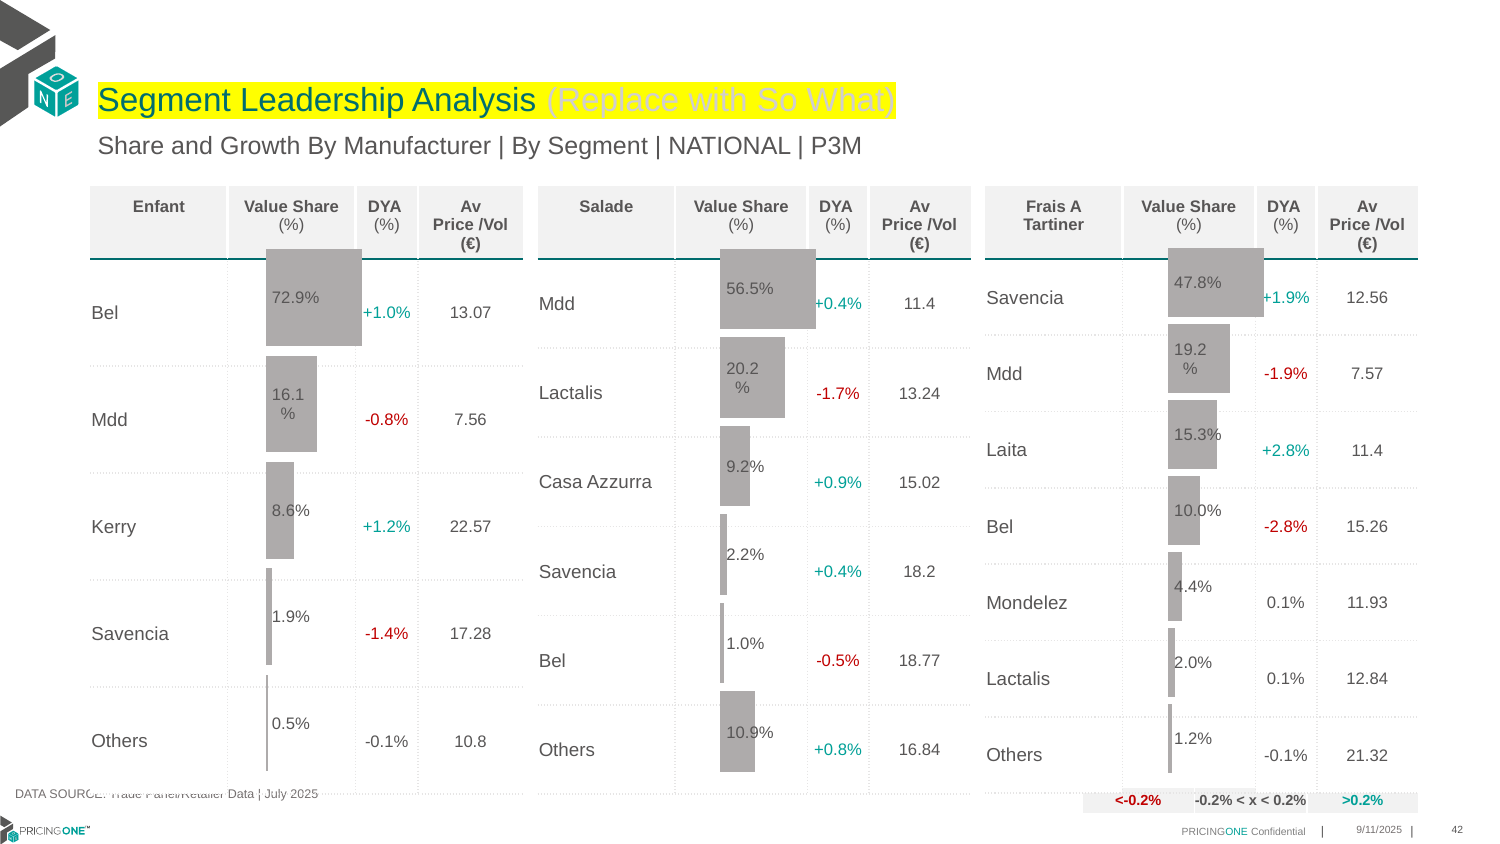

# Segment Leadership Analysis (Replace with So What)
Share and Growth By Manufacturer | By Segment | NATIONAL | P3M
| Salade | Value Share (%) | DYA (%) | Av Price /Vol (€) |
| --- | --- | --- | --- |
| Mdd |  | +0.4% | 11.4 |
| Lactalis |  | -1.7% | 13.24 |
| Casa Azzurra |  | +0.9% | 15.02 |
| Savencia |  | +0.4% | 18.2 |
| Bel |  | -0.5% | 18.77 |
| Others |  | +0.8% | 16.84 |
| Enfant | Value Share (%) | DYA (%) | Av Price /Vol (€) |
| --- | --- | --- | --- |
| Bel |  | +1.0% | 13.07 |
| Mdd |  | -0.8% | 7.56 |
| Kerry |  | +1.2% | 22.57 |
| Savencia |  | -1.4% | 17.28 |
| Others |  | -0.1% | 10.8 |
| Frais A Tartiner | Value Share (%) | DYA (%) | Av Price /Vol (€) |
| --- | --- | --- | --- |
| Savencia |  | +1.9% | 12.56 |
| Mdd |  | -1.9% | 7.57 |
| Laita |  | +2.8% | 11.4 |
| Bel |  | -2.8% | 15.26 |
| Mondelez |  | 0.1% | 11.93 |
| Lactalis |  | 0.1% | 12.84 |
| Others |  | -0.1% | 21.32 |

### Chart

| Category | Enfant | NATIONAL |
|---|---|
|  | 0.7289875438250122 |

### Chart

| Category | Salade | NATIONAL |
|---|---|
|  | 0.5651194629824163 |

### Chart

| Category | Frais A Tartiner | NATIONAL |
|---|---|
|  | 0.47811822285026373 |
DATA SOURCE: Trade Panel/Retailer Data | July 2025
| <-0.2% | -0.2% < x < 0.2% | >0.2% |
| --- | --- | --- |

9/11/2025
42